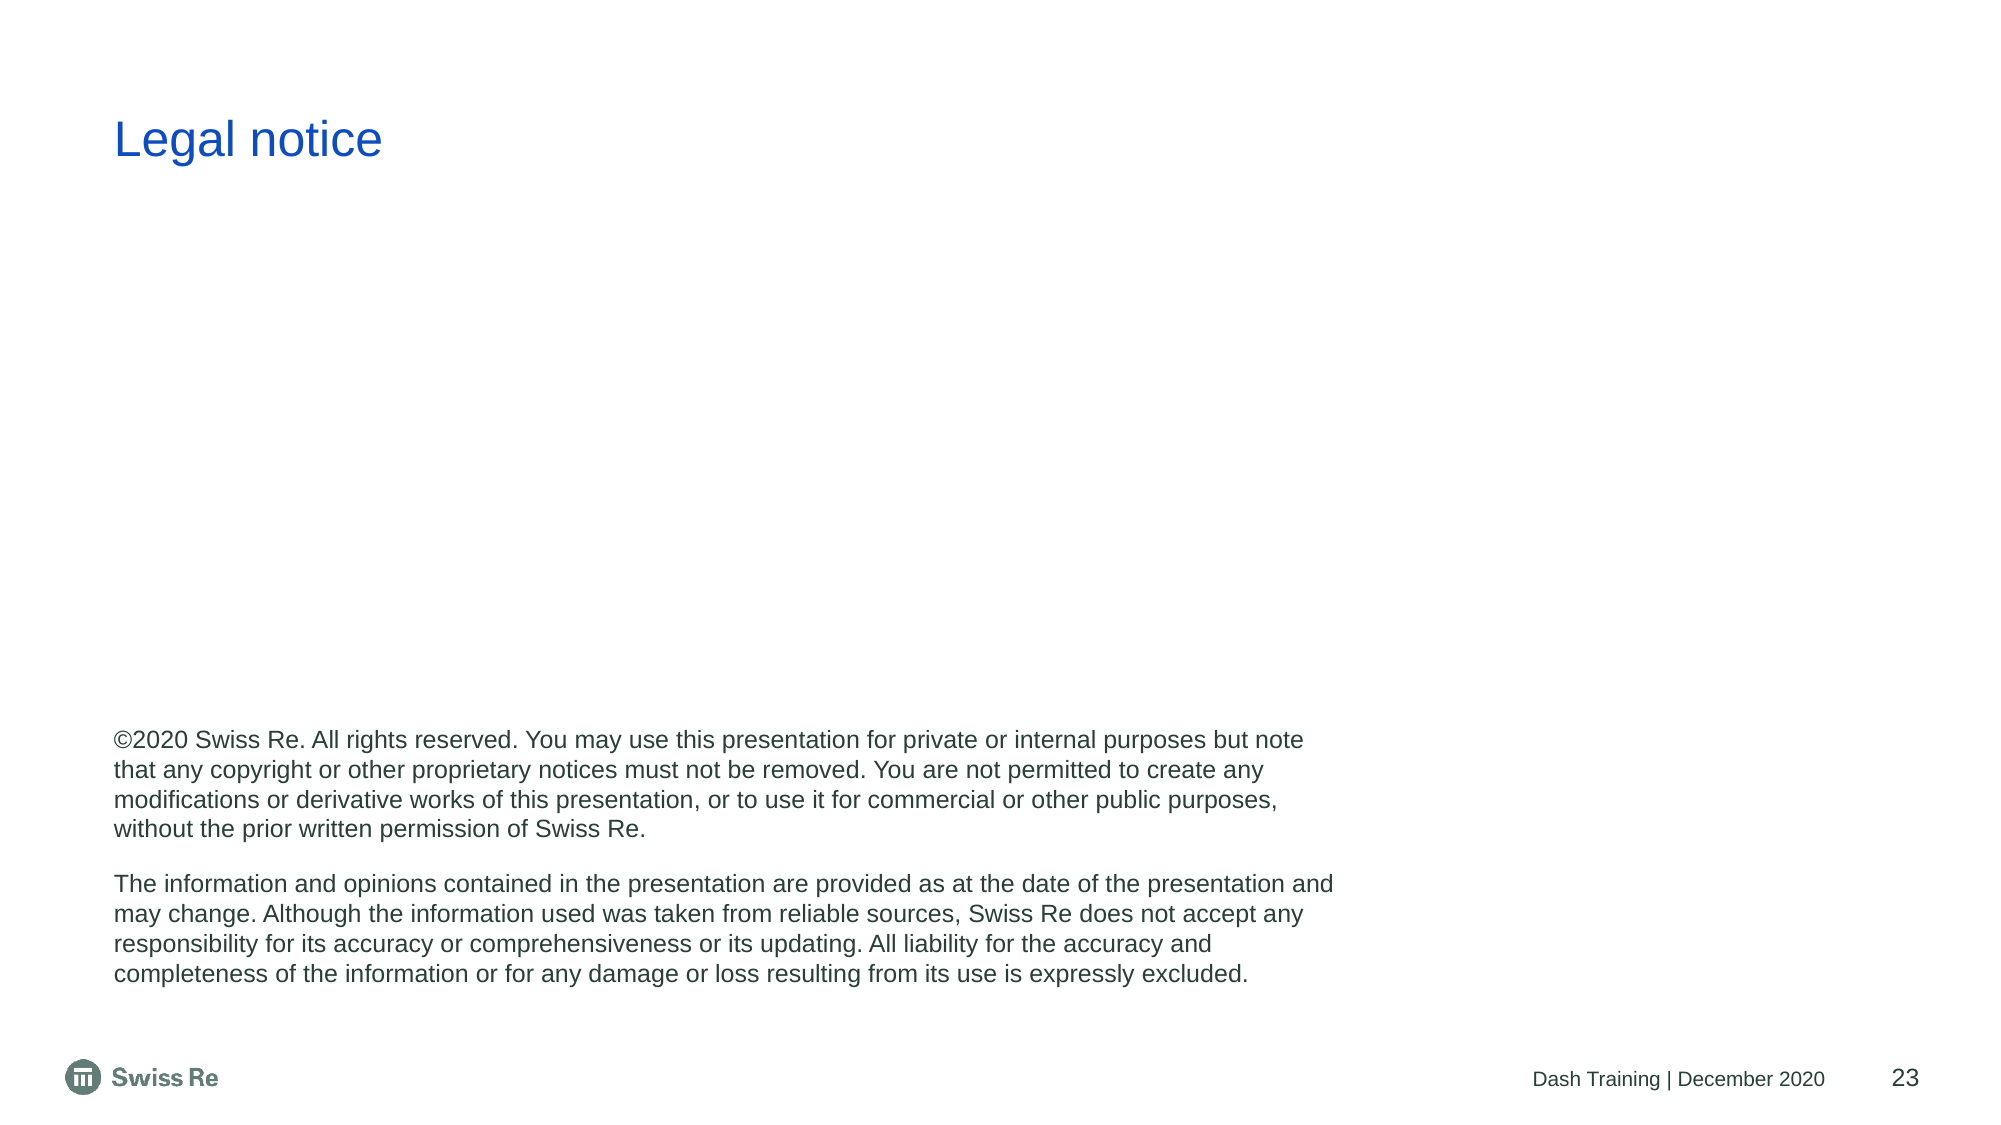

# Legal notice
©2020 Swiss Re. All rights reserved. You may use this presentation for private or internal purposes but note that any copyright or other proprietary notices must not be removed. You are not permitted to create any modifications or derivative works of this presentation, or to use it for commercial or other public purposes, without the prior written permission of Swiss Re.
The information and opinions contained in the presentation are provided as at the date of the presentation and may change. Although the information used was taken from reliable sources, Swiss Re does not accept any responsibility for its accuracy or comprehensiveness or its updating. All liability for the accuracy and completeness of the information or for any damage or loss resulting from its use is expressly excluded.
23